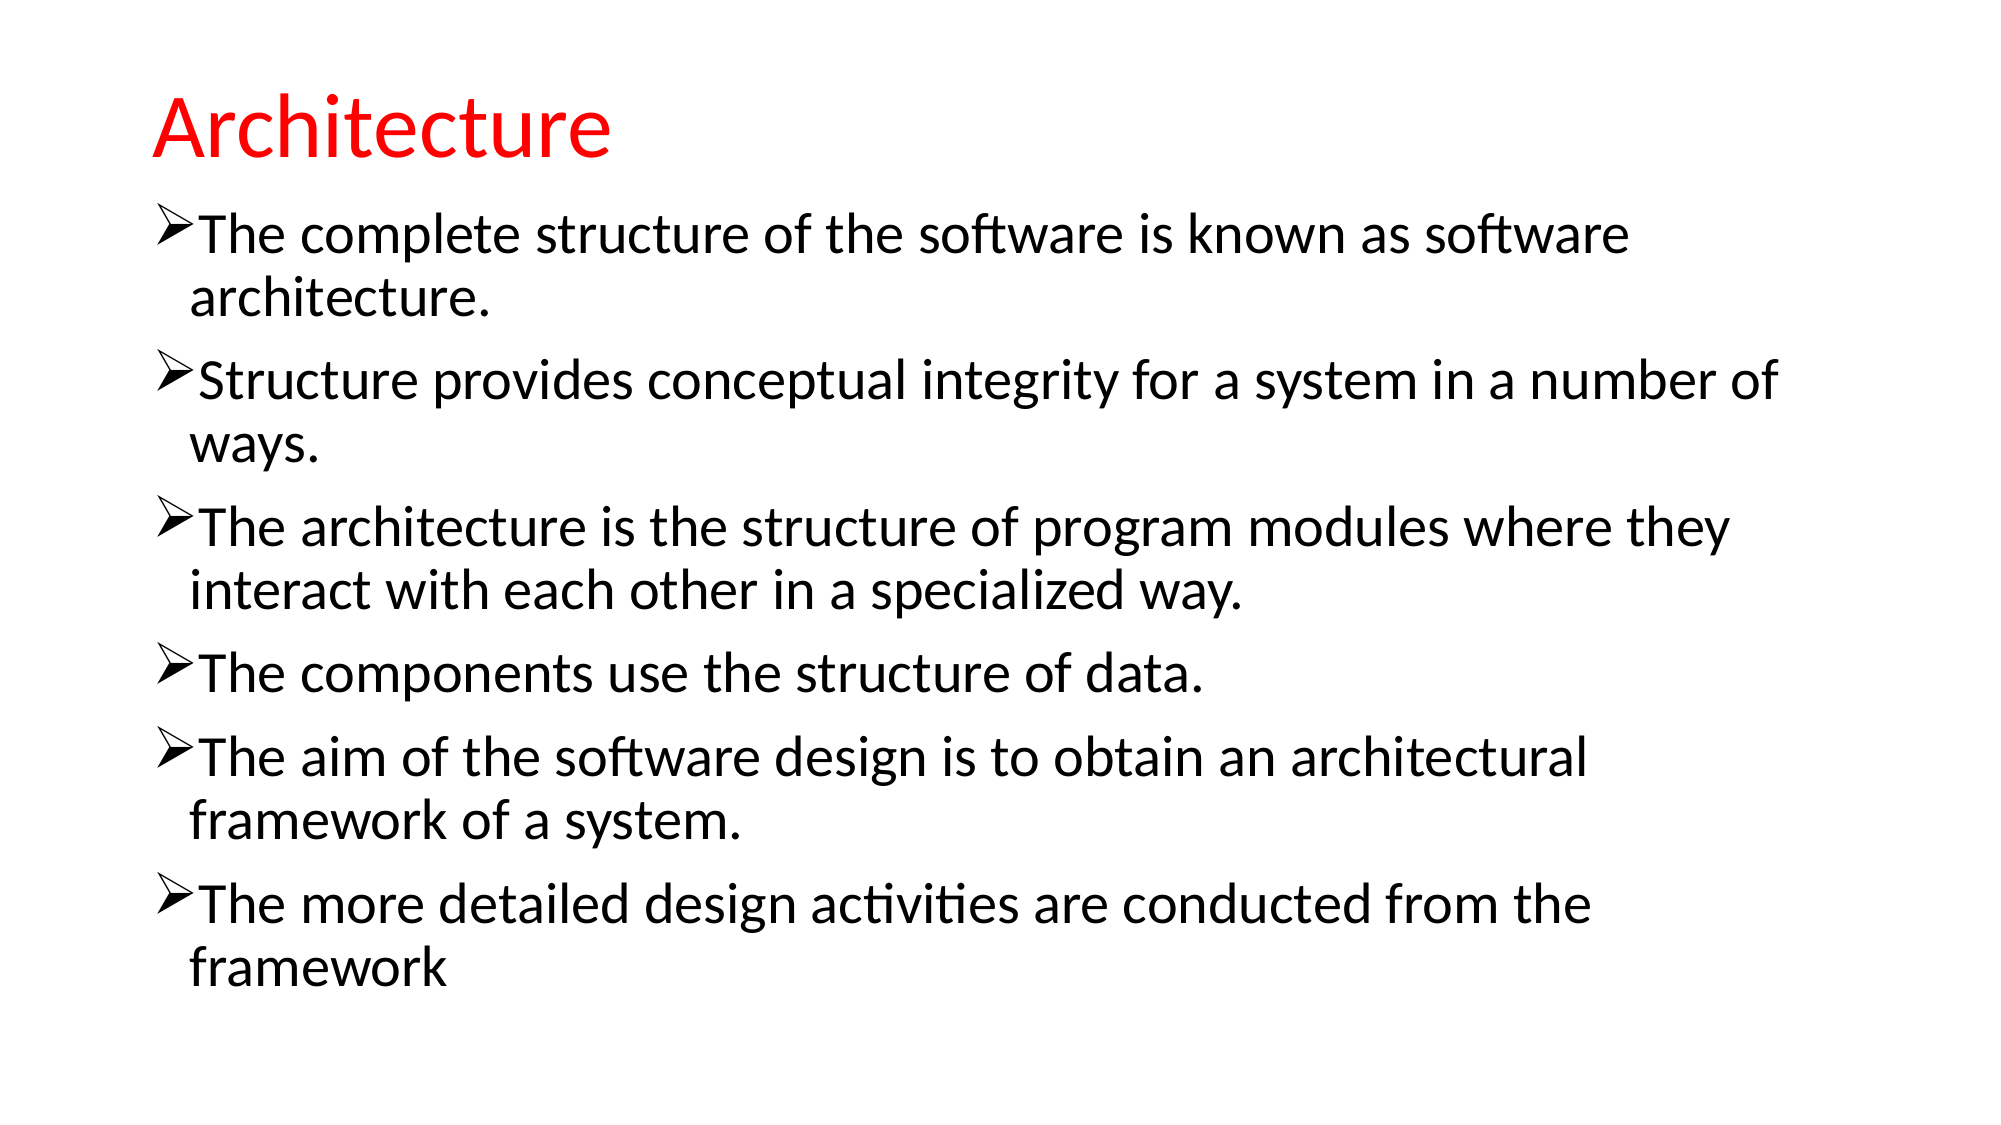

# Architecture
The complete structure of the software is known as software architecture.
Structure provides conceptual integrity for a system in a number of ways.
The architecture is the structure of program modules where they interact with each other in a specialized way.
The components use the structure of data.
The aim of the software design is to obtain an architectural framework of a system.
The more detailed design activities are conducted from the framework